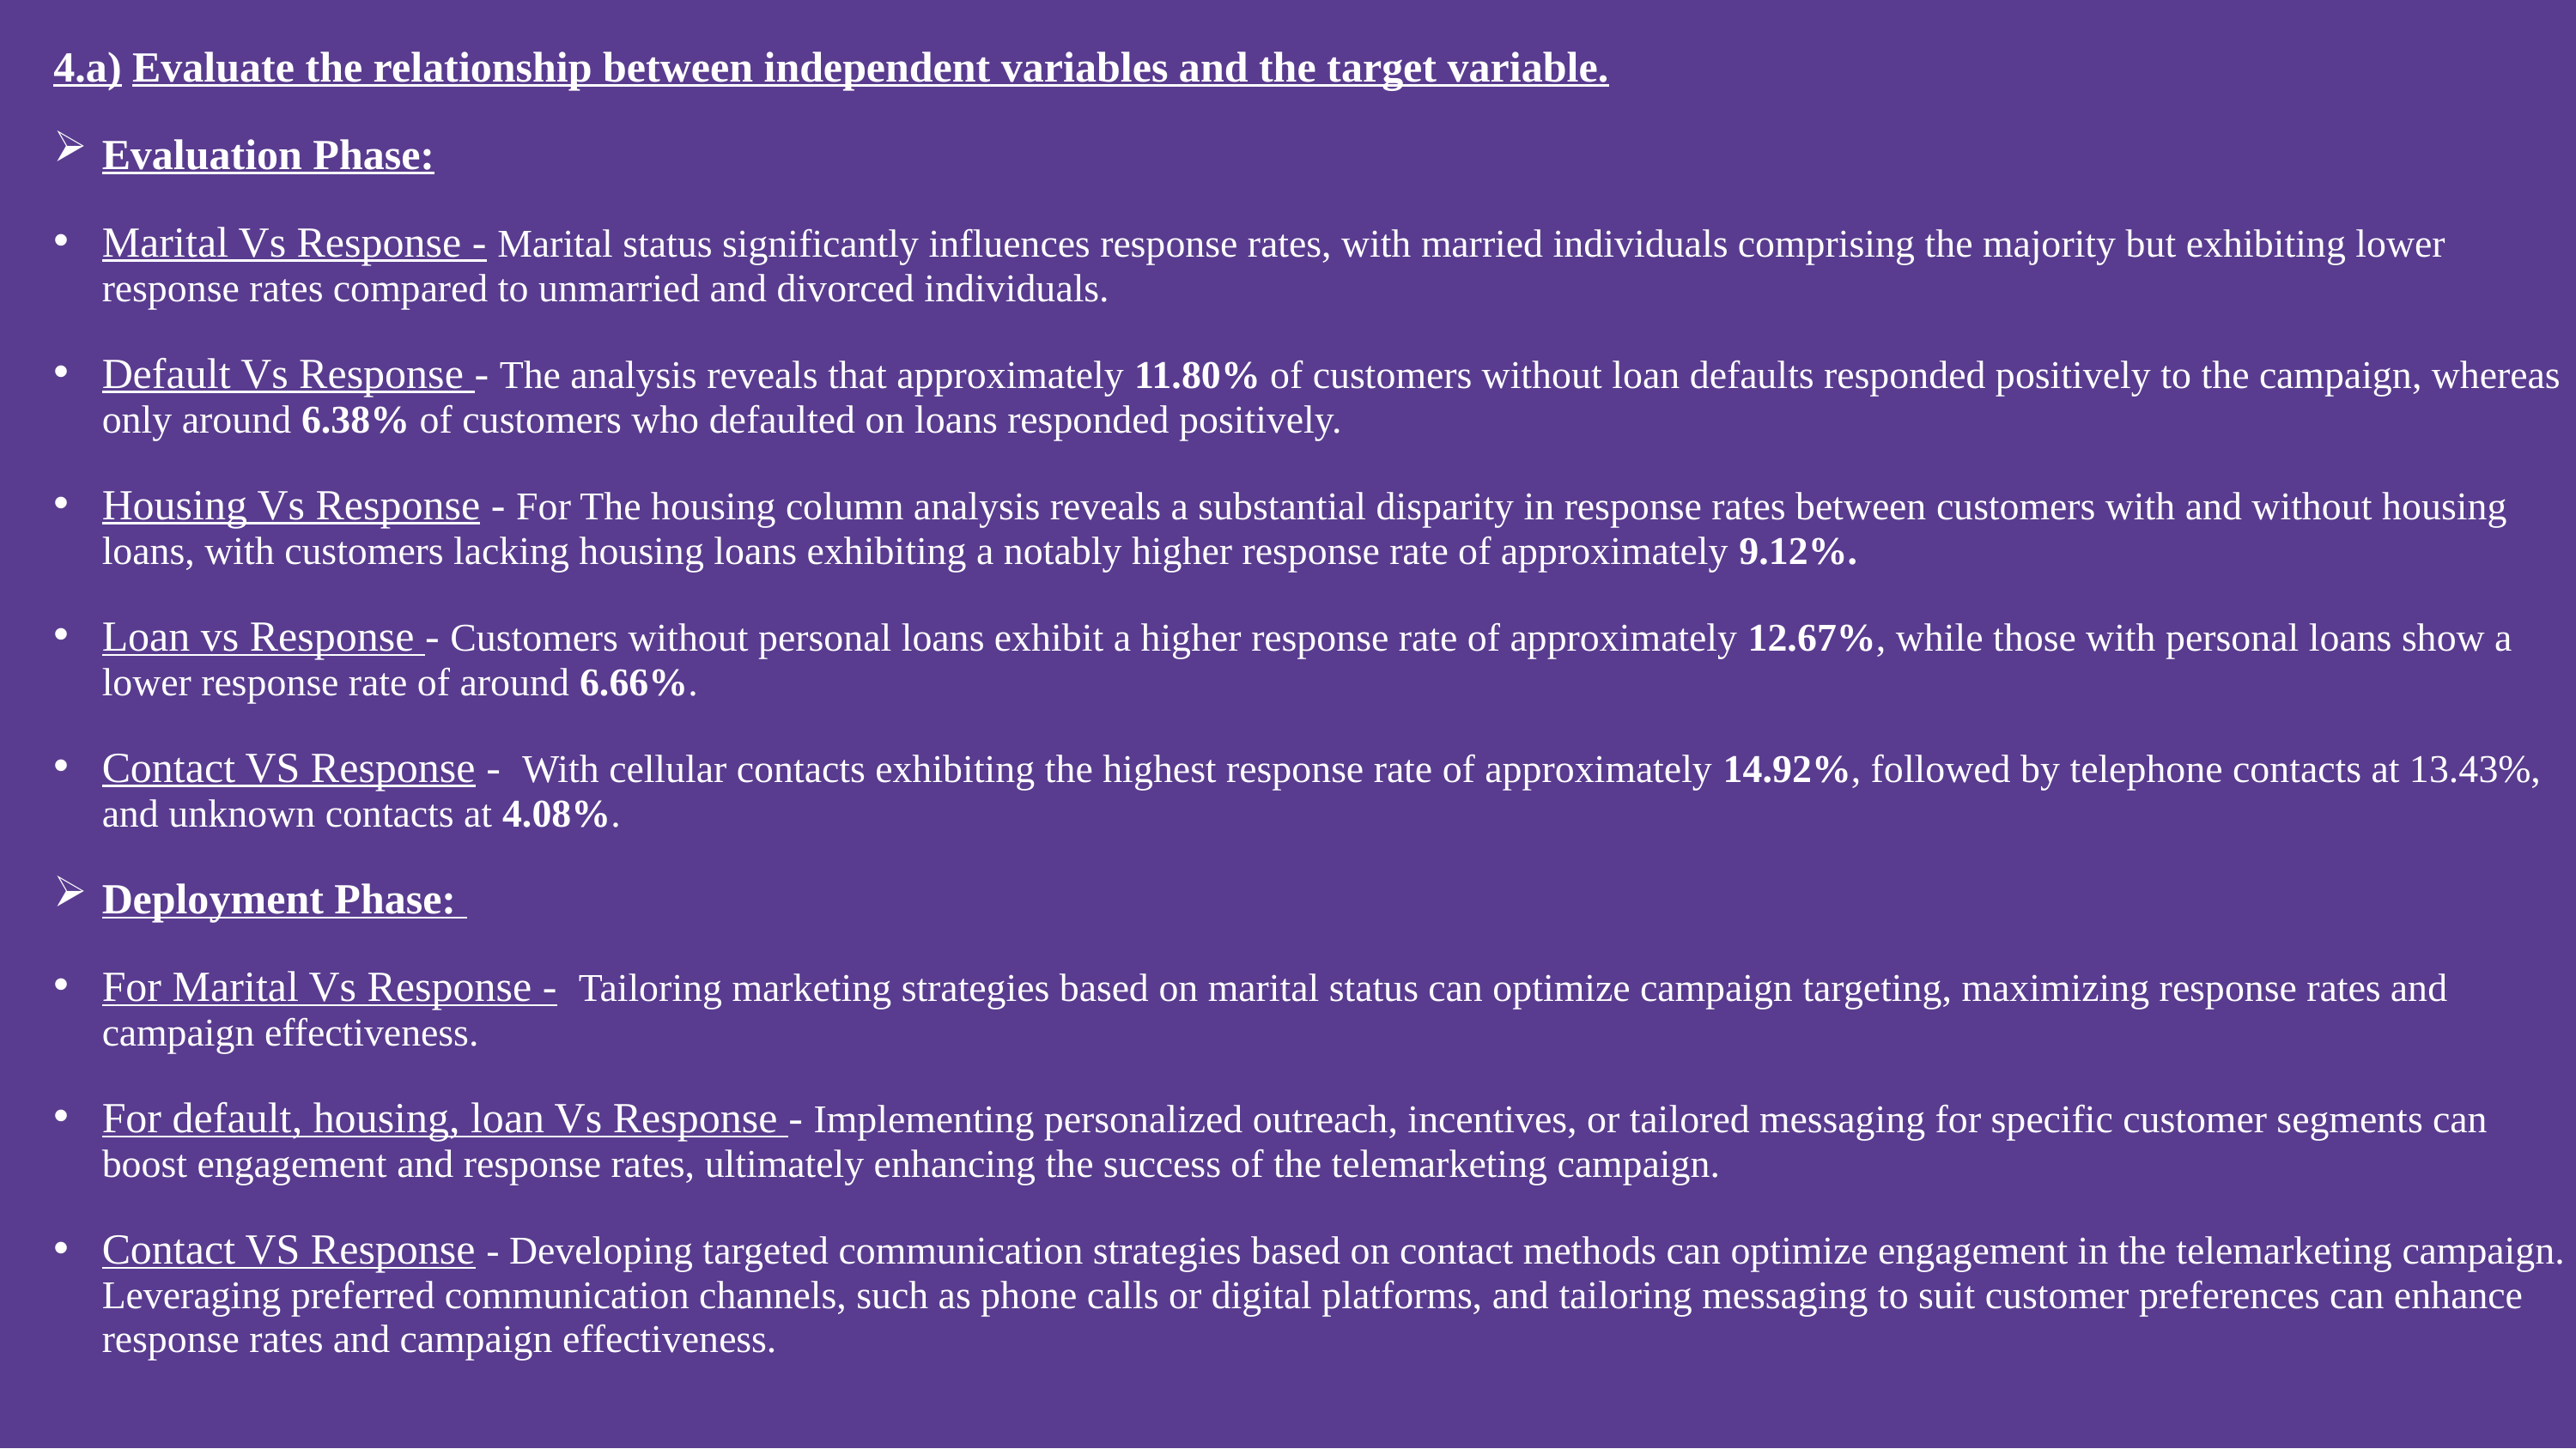

4.a) Evaluate the relationship between independent variables and the target variable.

Evaluation Phase:

Marital Vs Response - Marital status significantly influences response rates, with married individuals comprising the majority but exhibiting lower response rates compared to unmarried and divorced individuals.

Default Vs Response - The analysis reveals that approximately 11.80% of customers without loan defaults responded positively to the campaign, whereas only around 6.38% of customers who defaulted on loans responded positively.

Housing Vs Response - For The housing column analysis reveals a substantial disparity in response rates between customers with and without housing loans, with customers lacking housing loans exhibiting a notably higher response rate of approximately 9.12%.

Loan vs Response - Customers without personal loans exhibit a higher response rate of approximately 12.67%, while those with personal loans show a lower response rate of around 6.66%.

Contact VS Response -  With cellular contacts exhibiting the highest response rate of approximately 14.92%, followed by telephone contacts at 13.43%, and unknown contacts at 4.08%.

Deployment Phase:

For Marital Vs Response -  Tailoring marketing strategies based on marital status can optimize campaign targeting, maximizing response rates and campaign effectiveness.

For default, housing, loan Vs Response - Implementing personalized outreach, incentives, or tailored messaging for specific customer segments can boost engagement and response rates, ultimately enhancing the success of the telemarketing campaign.

Contact VS Response - Developing targeted communication strategies based on contact methods can optimize engagement in the telemarketing campaign. Leveraging preferred communication channels, such as phone calls or digital platforms, and tailoring messaging to suit customer preferences can enhance response rates and campaign effectiveness.